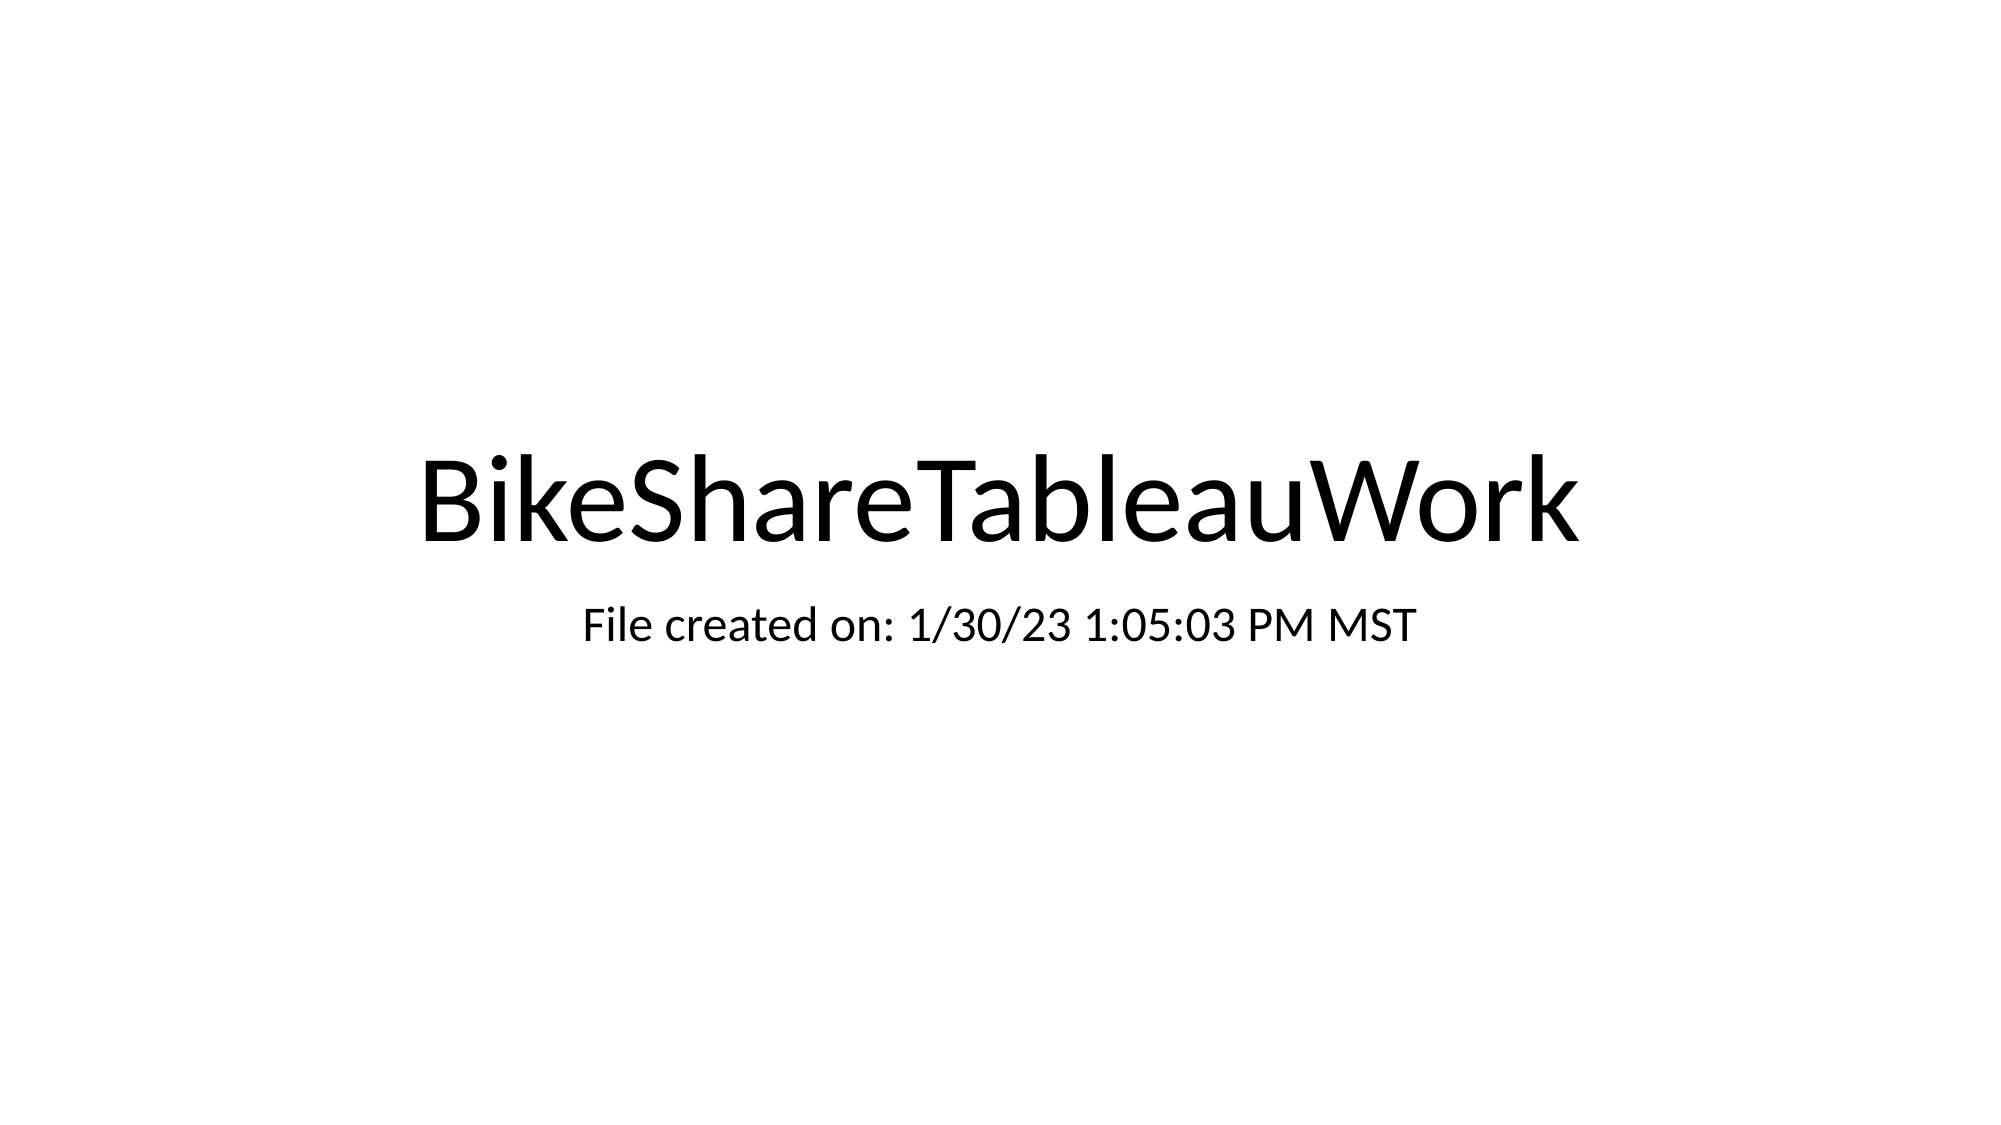

# BikeShareTableauWork
File created on: 1/30/23 1:05:03 PM MST